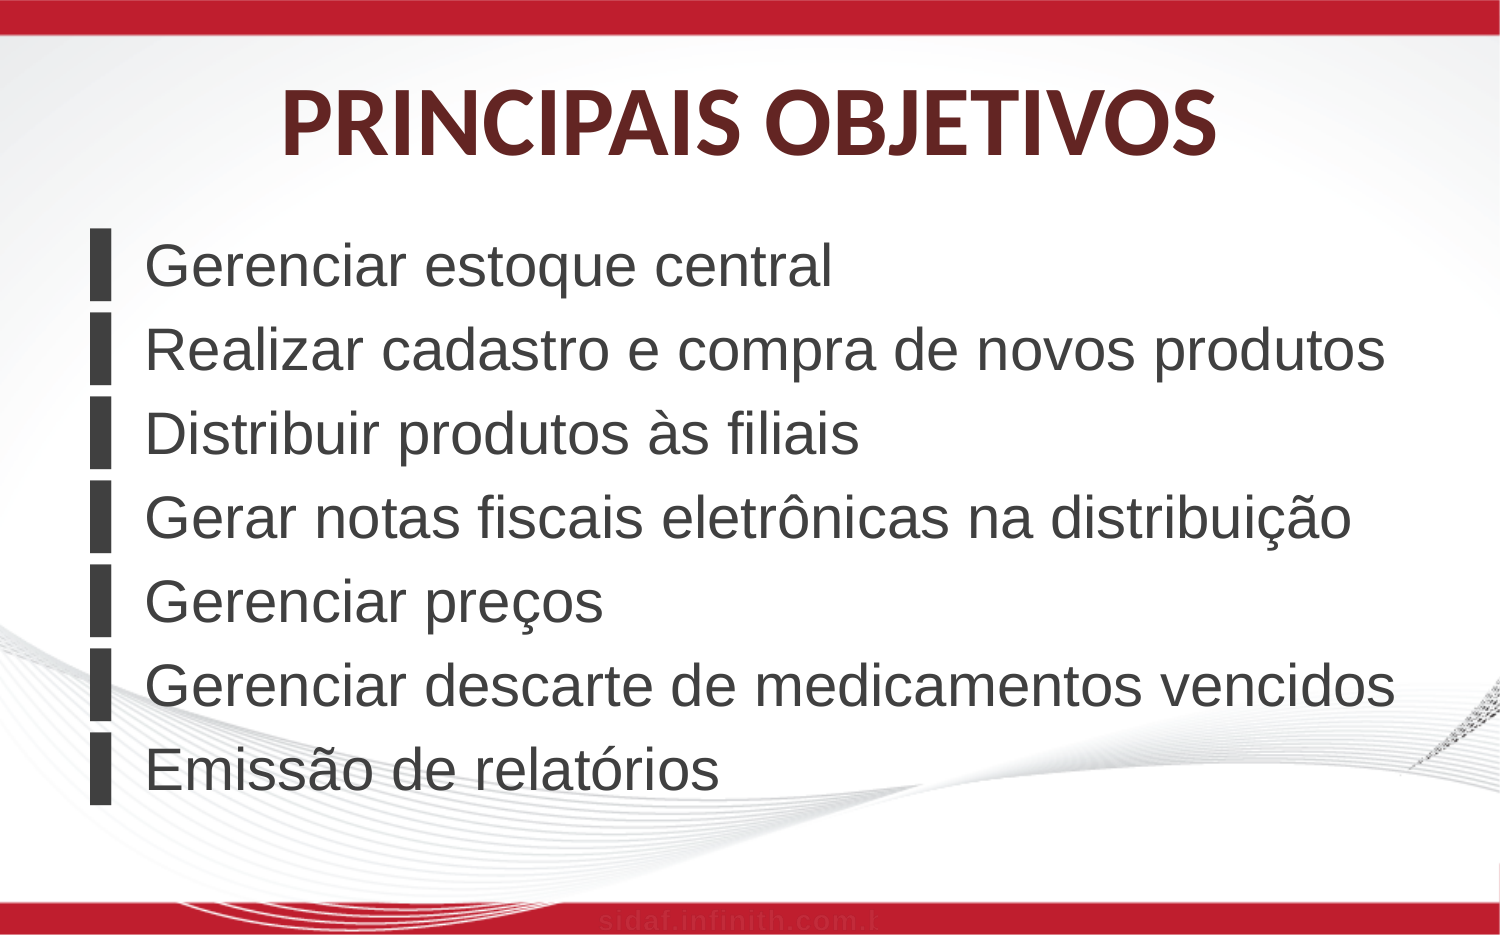

# Principais objetivos
Gerenciar estoque central
Realizar cadastro e compra de novos produtos
Distribuir produtos às filiais
Gerar notas fiscais eletrônicas na distribuição
Gerenciar preços
Gerenciar descarte de medicamentos vencidos
Emissão de relatórios